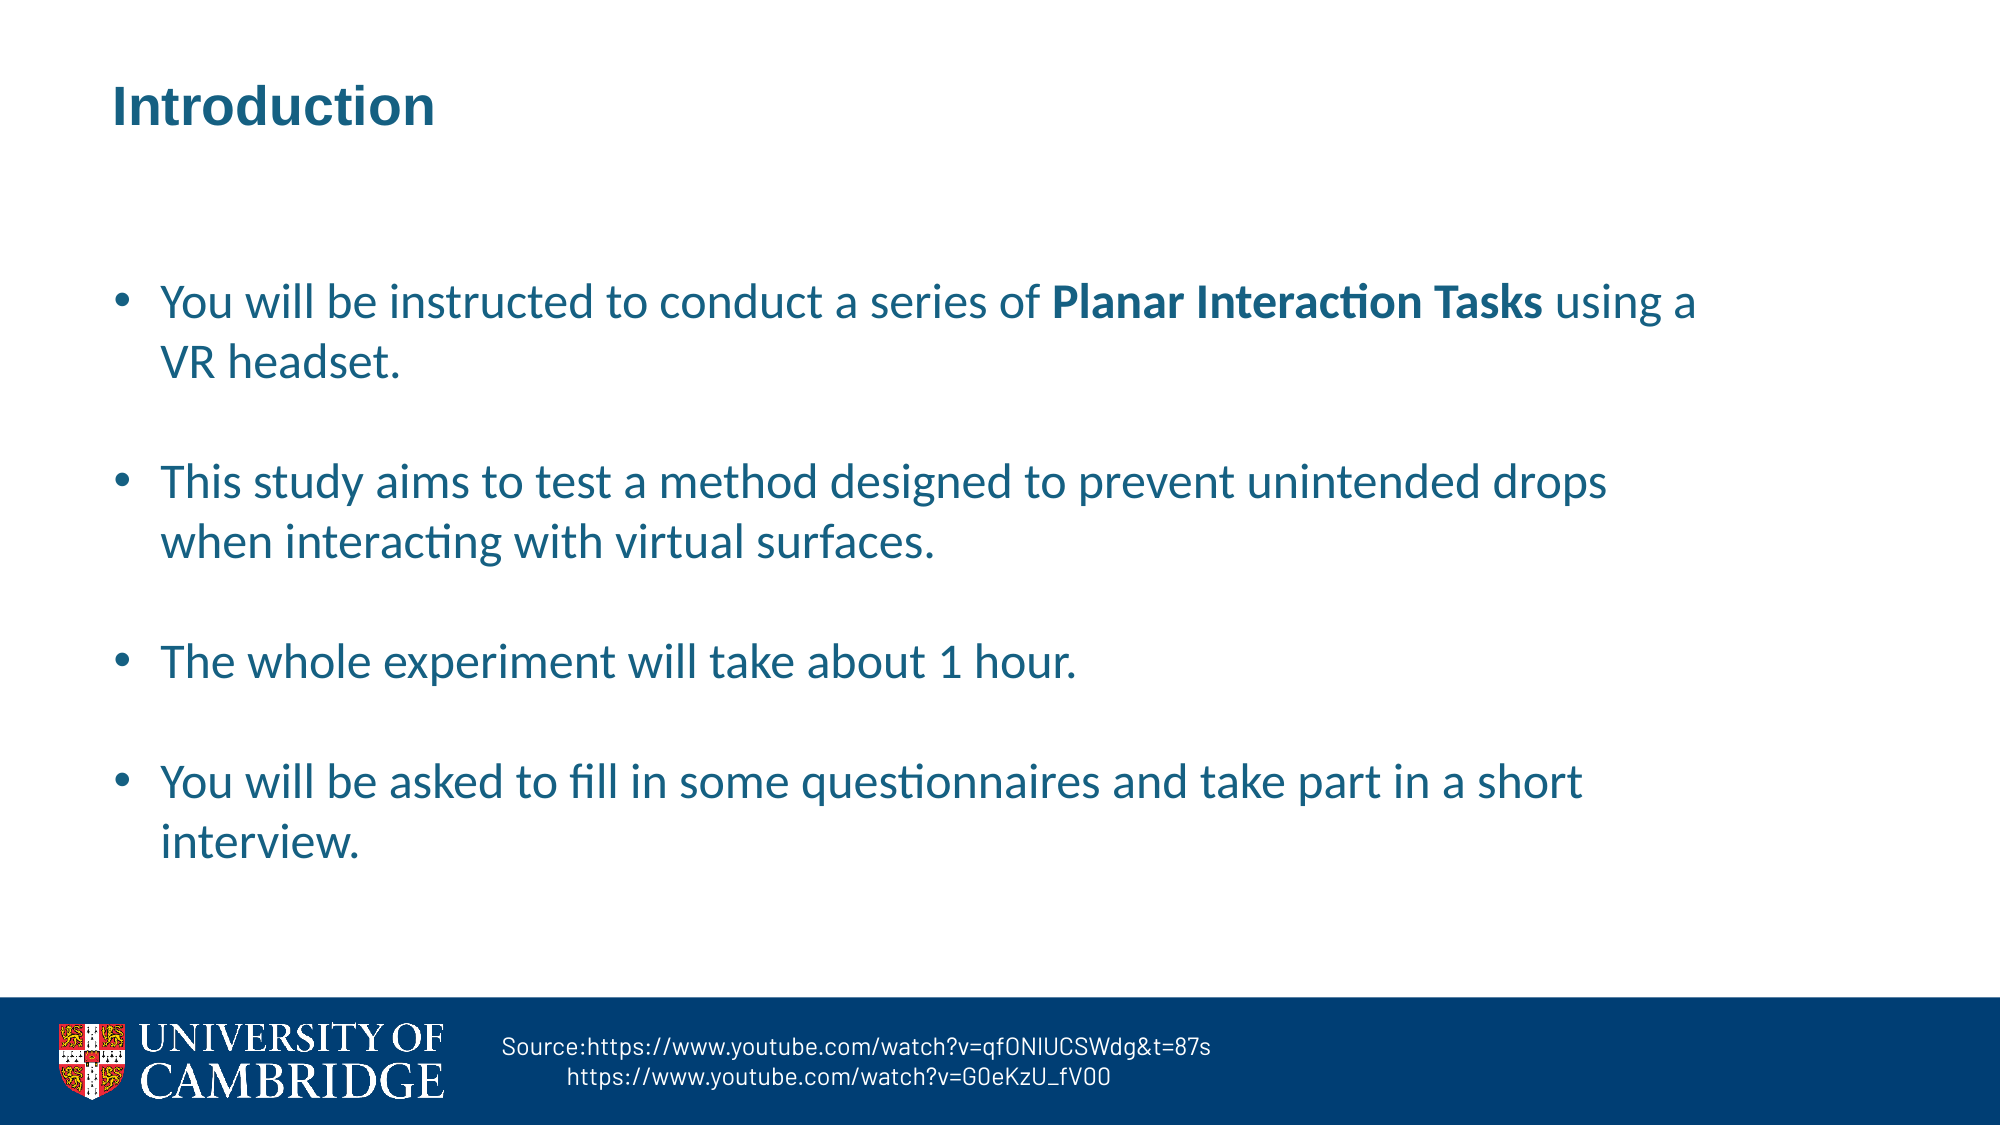

Introduction

You will be instructed to conduct a series of Planar Interaction Tasks using a VR headset.

This study aims to test a method designed to prevent unintended drops when interacting with virtual surfaces.

The whole experiment will take about 1 hour.

You will be asked to fill in some questionnaires and take part in a short interview.

Source:https://www.youtube.com/watch?v=qfONlUCSWdg&t=87s
             https://www.youtube.com/watch?v=G0eKzU_fV00